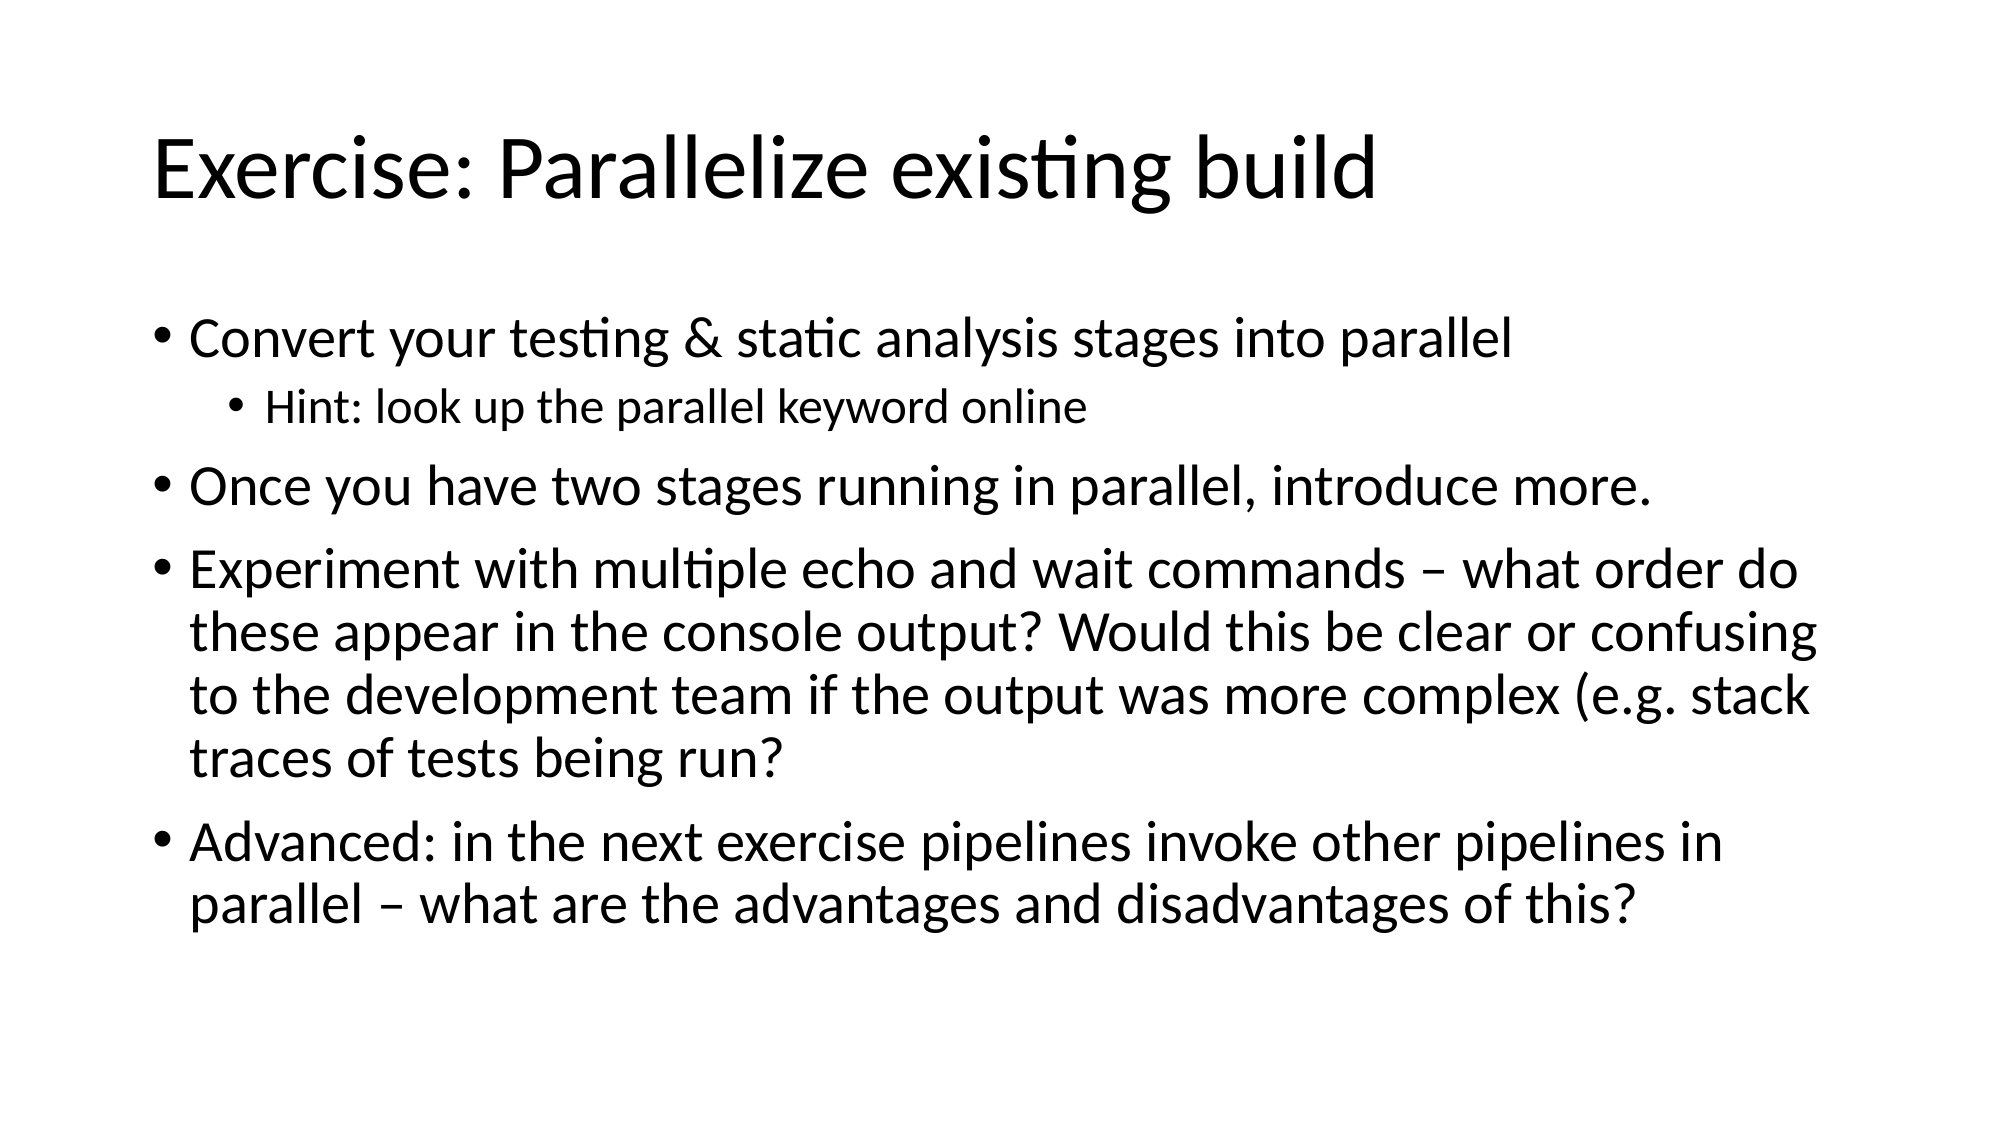

# Exercise: Parallelize existing build
Convert your testing & static analysis stages into parallel
Hint: look up the parallel keyword online
Once you have two stages running in parallel, introduce more.
Experiment with multiple echo and wait commands – what order do these appear in the console output? Would this be clear or confusing to the development team if the output was more complex (e.g. stack traces of tests being run?
Advanced: in the next exercise pipelines invoke other pipelines in parallel – what are the advantages and disadvantages of this?